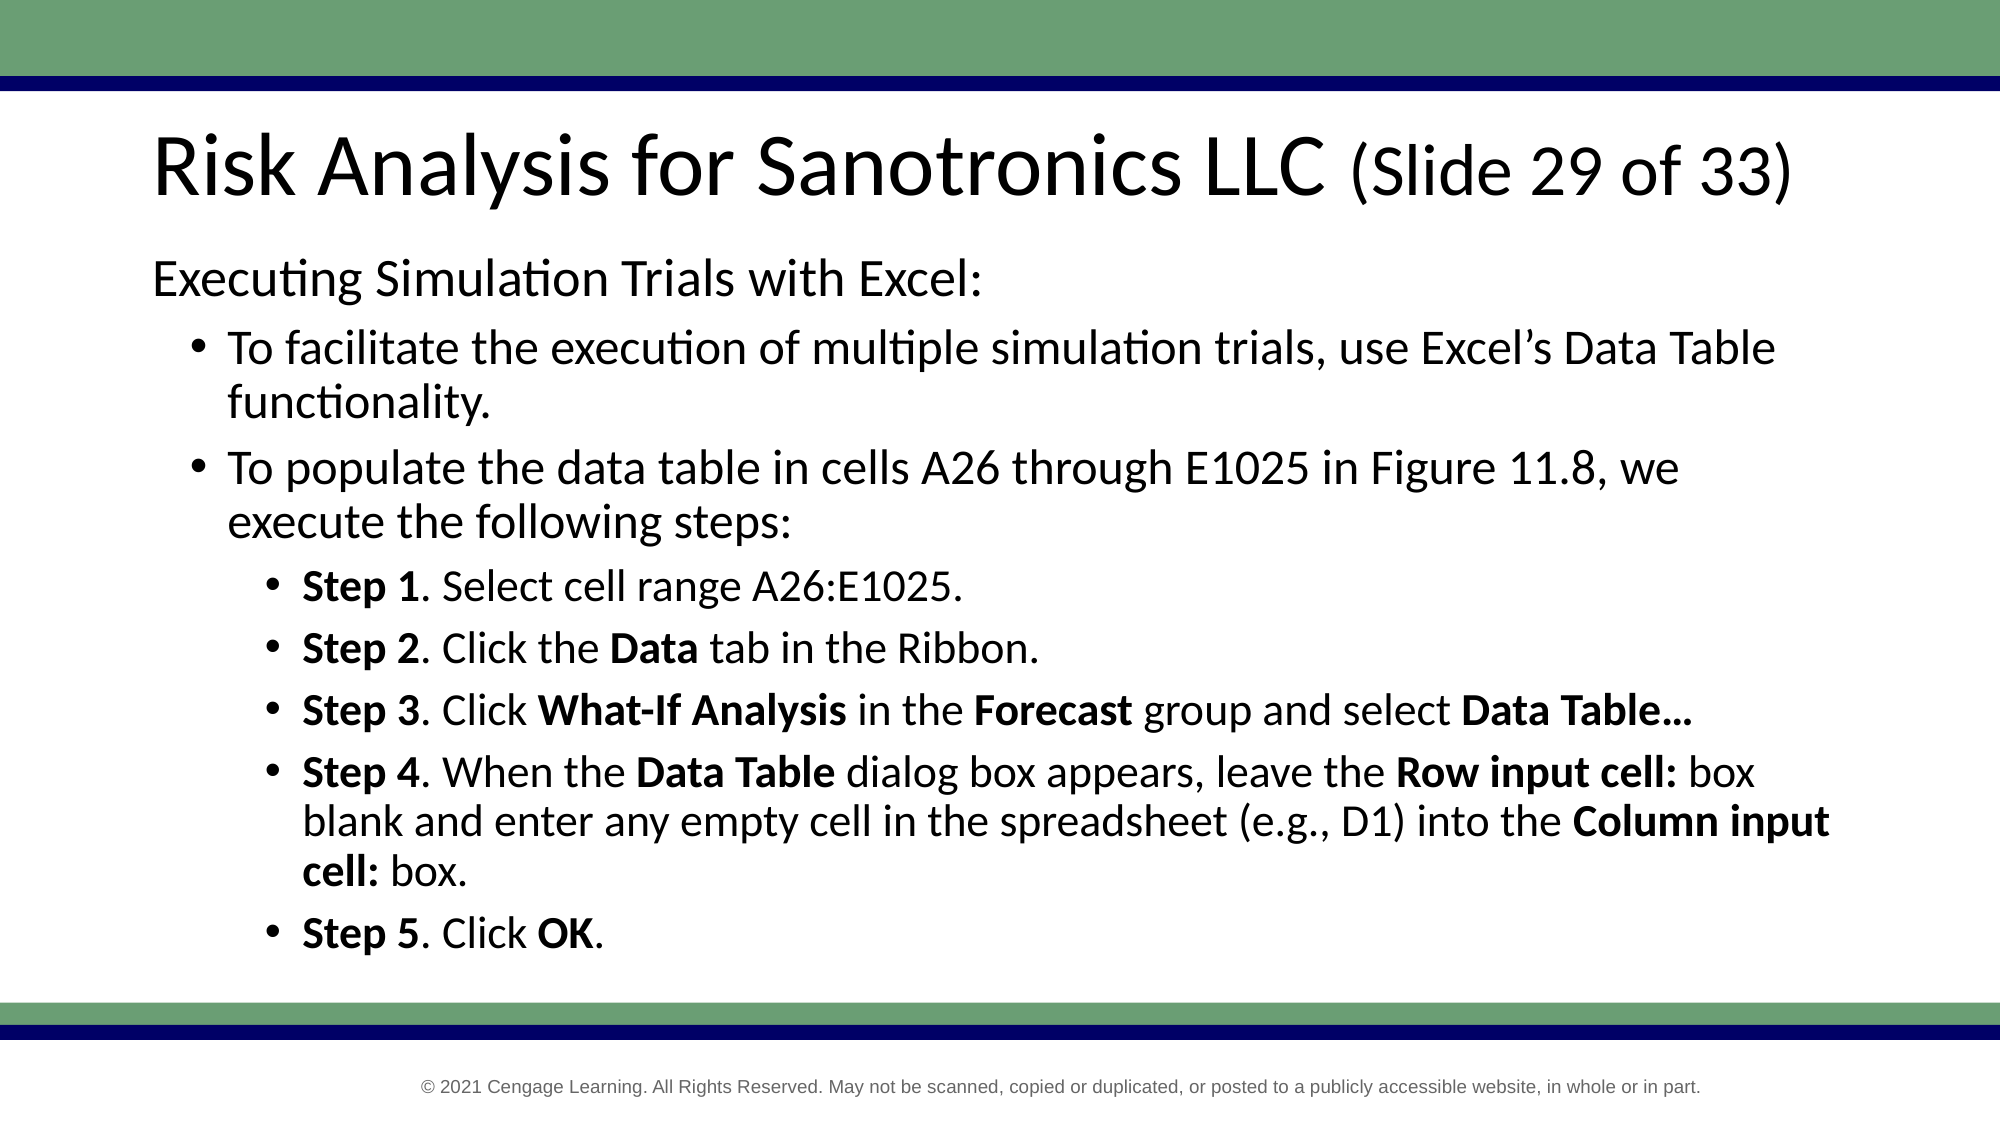

# Risk Analysis for Sanotronics LLC (Slide 29 of 33)
Executing Simulation Trials with Excel:
To facilitate the execution of multiple simulation trials, use Excel’s Data Table functionality.
To populate the data table in cells A26 through E1025 in Figure 11.8, we execute the following steps:
Step 1. Select cell range A26:E1025.
Step 2. Click the Data tab in the Ribbon.
Step 3. Click What-If Analysis in the Forecast group and select Data Table…
Step 4. When the Data Table dialog box appears, leave the Row input cell: box blank and enter any empty cell in the spreadsheet (e.g., D1) into the Column input cell: box.
Step 5. Click OK.